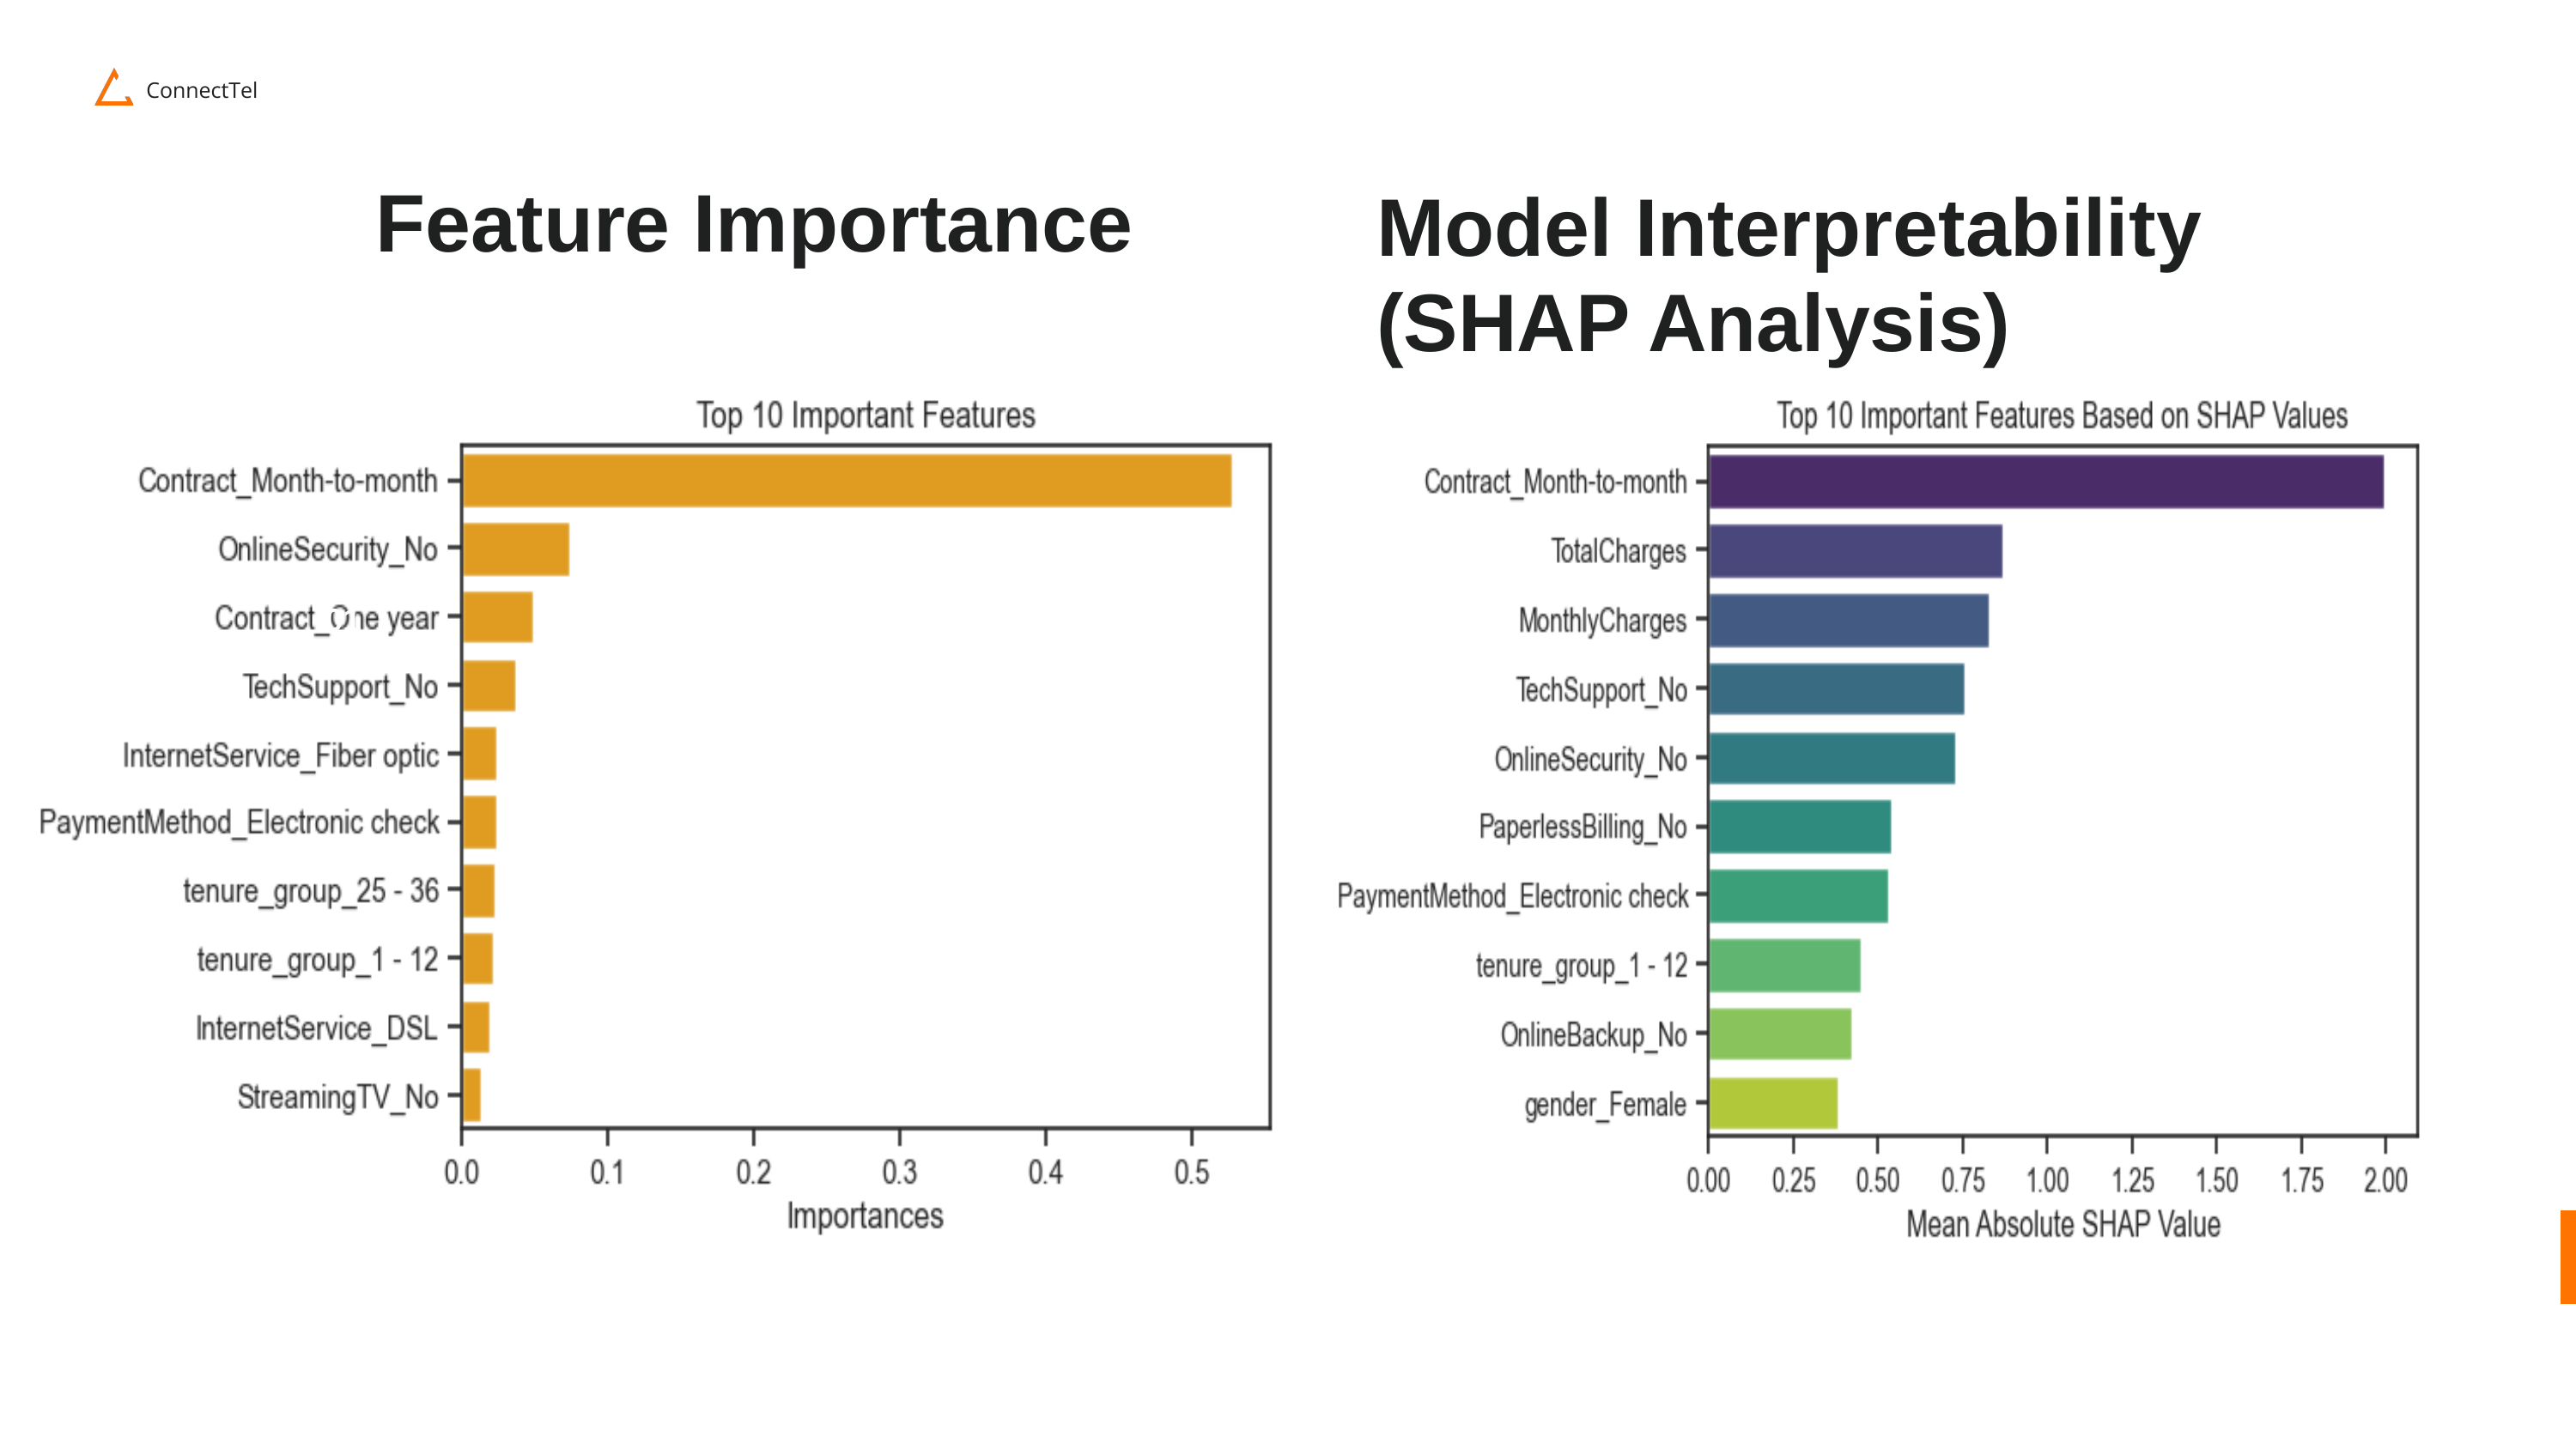

ConnectTel
Feature Importance
Model Interpretability (SHAP Analysis)

01